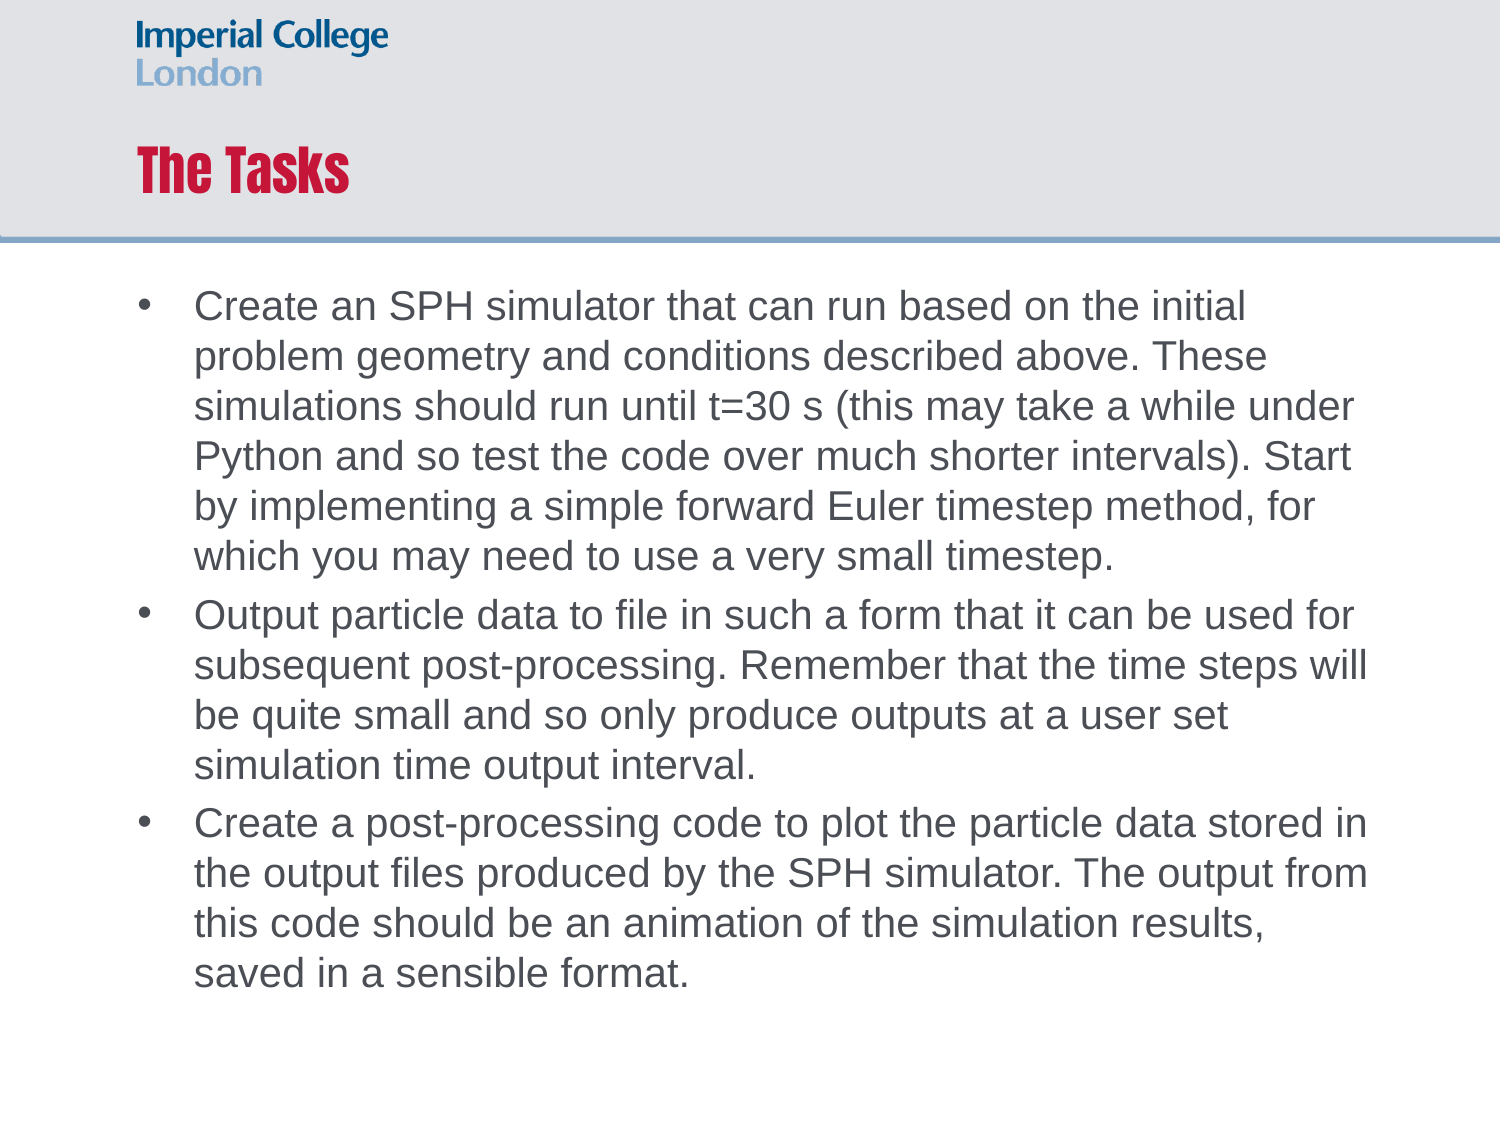

# The Tasks
Create an SPH simulator that can run based on the initial problem geometry and conditions described above. These simulations should run until t=30 s (this may take a while under Python and so test the code over much shorter intervals). Start by implementing a simple forward Euler timestep method, for which you may need to use a very small timestep.
Output particle data to file in such a form that it can be used for subsequent post-processing. Remember that the time steps will be quite small and so only produce outputs at a user set simulation time output interval.
Create a post-processing code to plot the particle data stored in the output files produced by the SPH simulator. The output from this code should be an animation of the simulation results, saved in a sensible format.